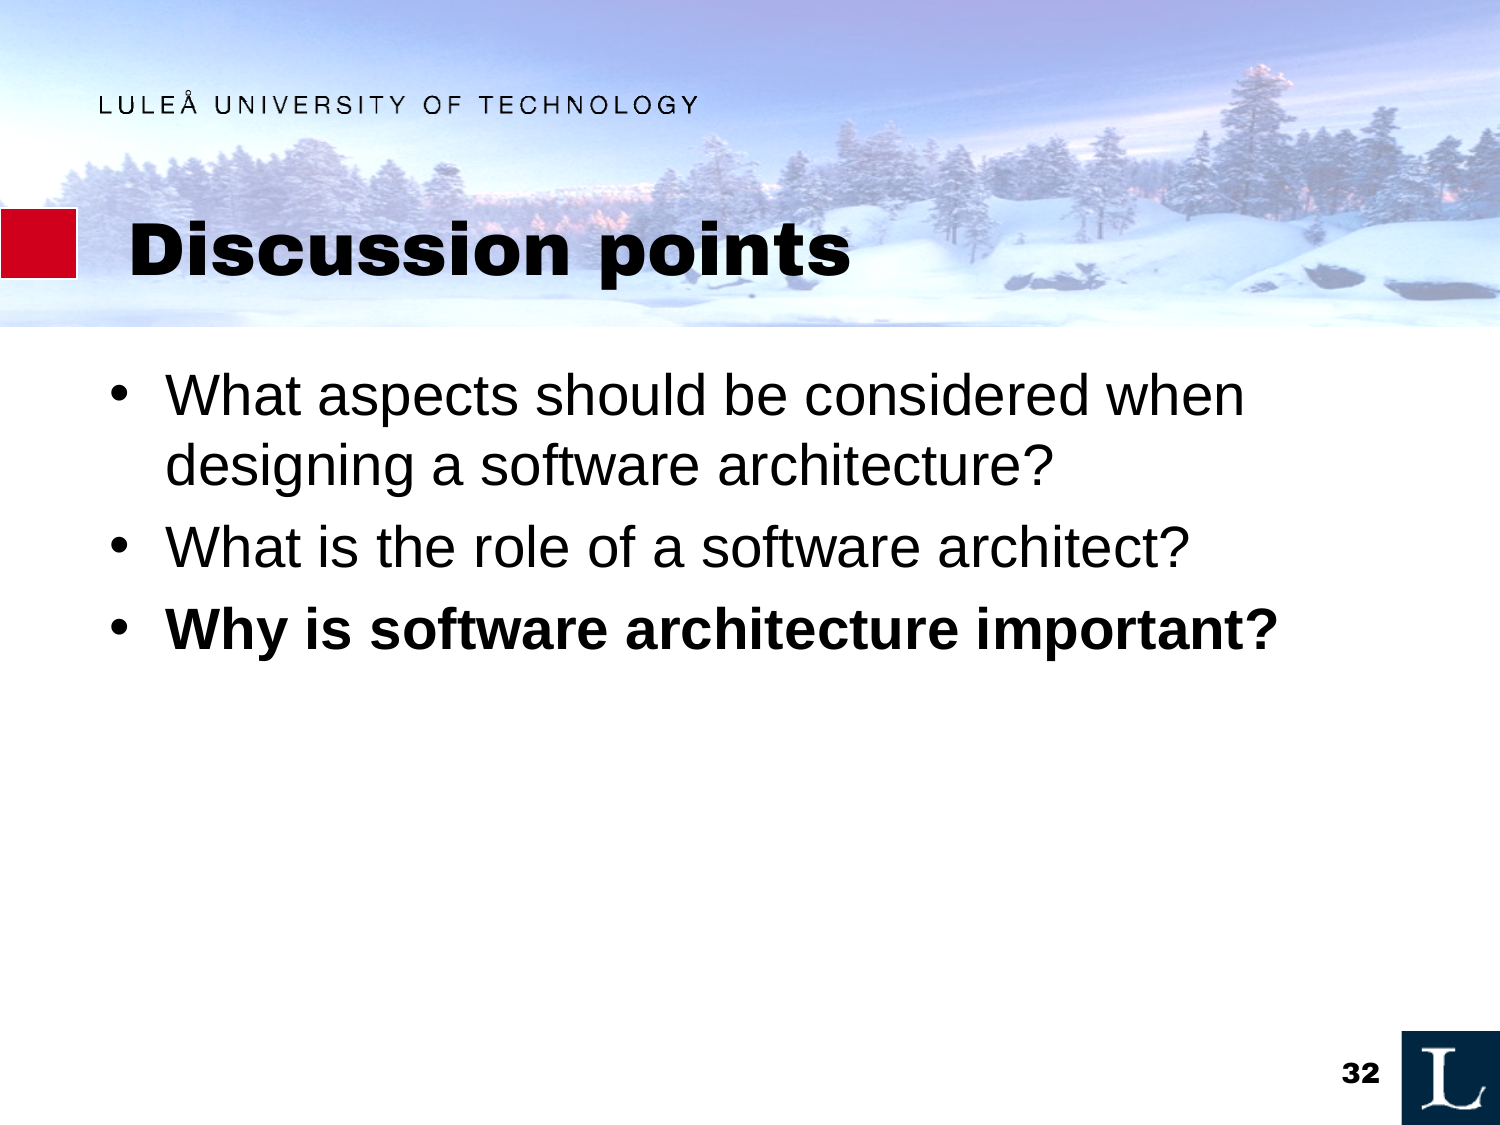

# Discussion points
What aspects should be considered when designing a software architecture?
What is the role of a software architect?
Why is software architecture important?
32